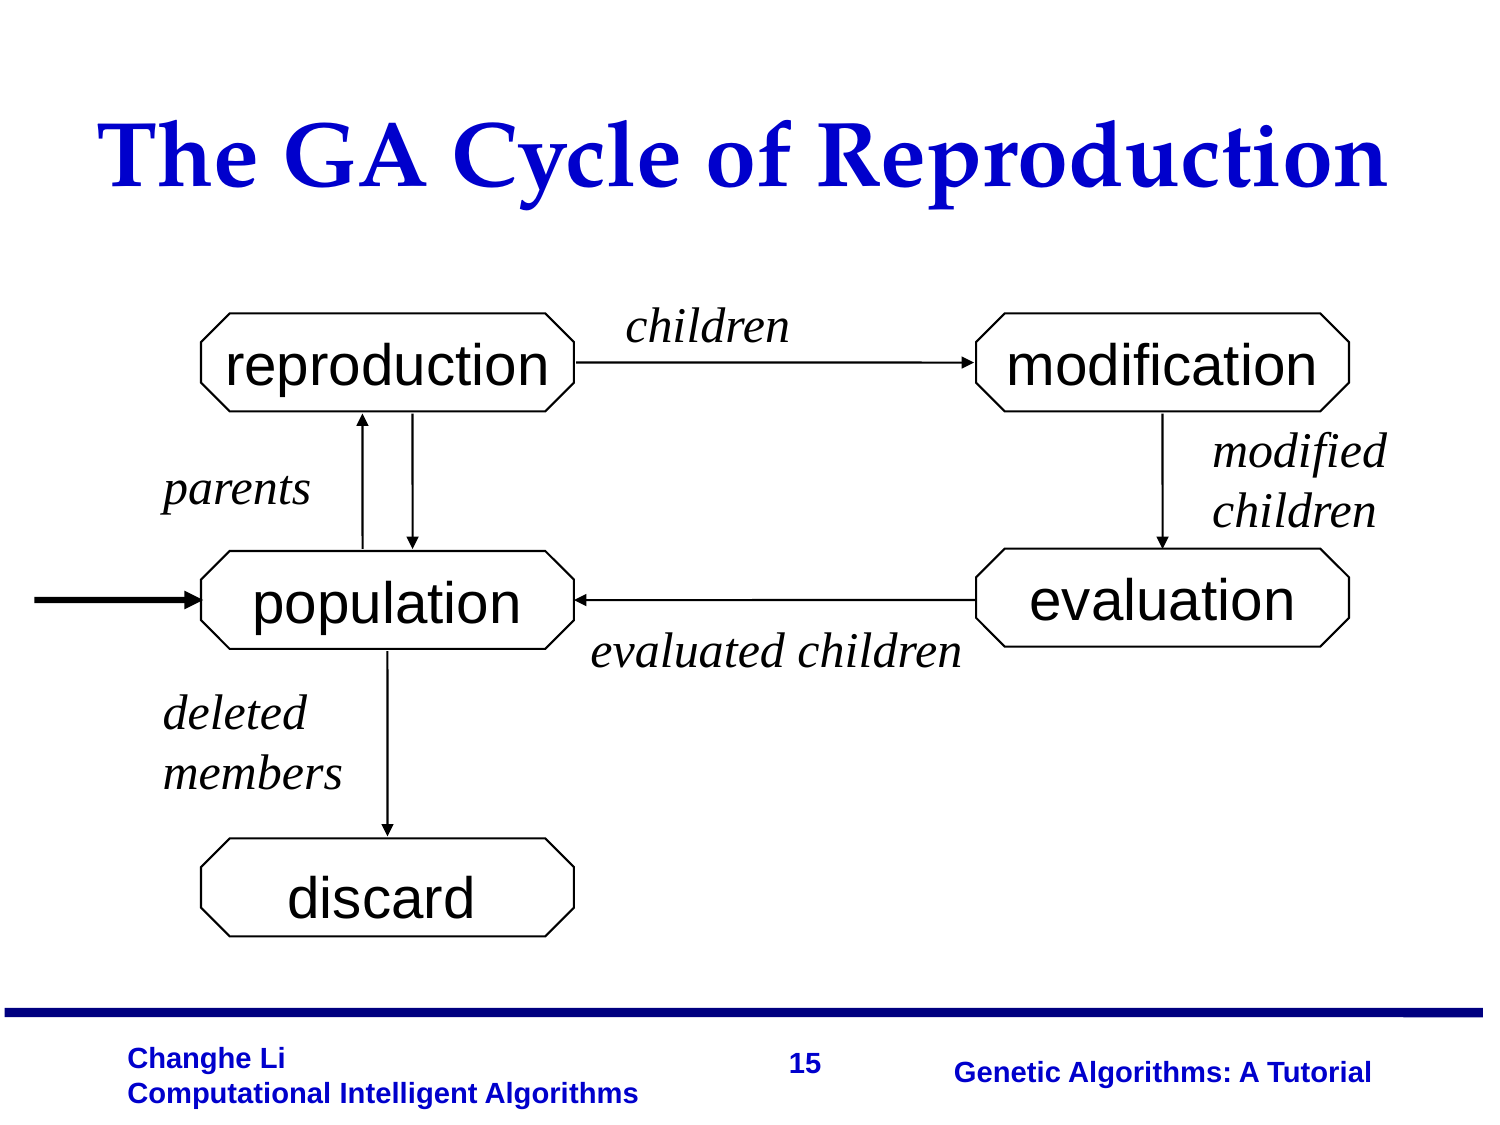

# The GA Cycle of Reproduction
children
reproduction
modification

modified
children

parents
evaluation
population

evaluated children

deleted
members

discard